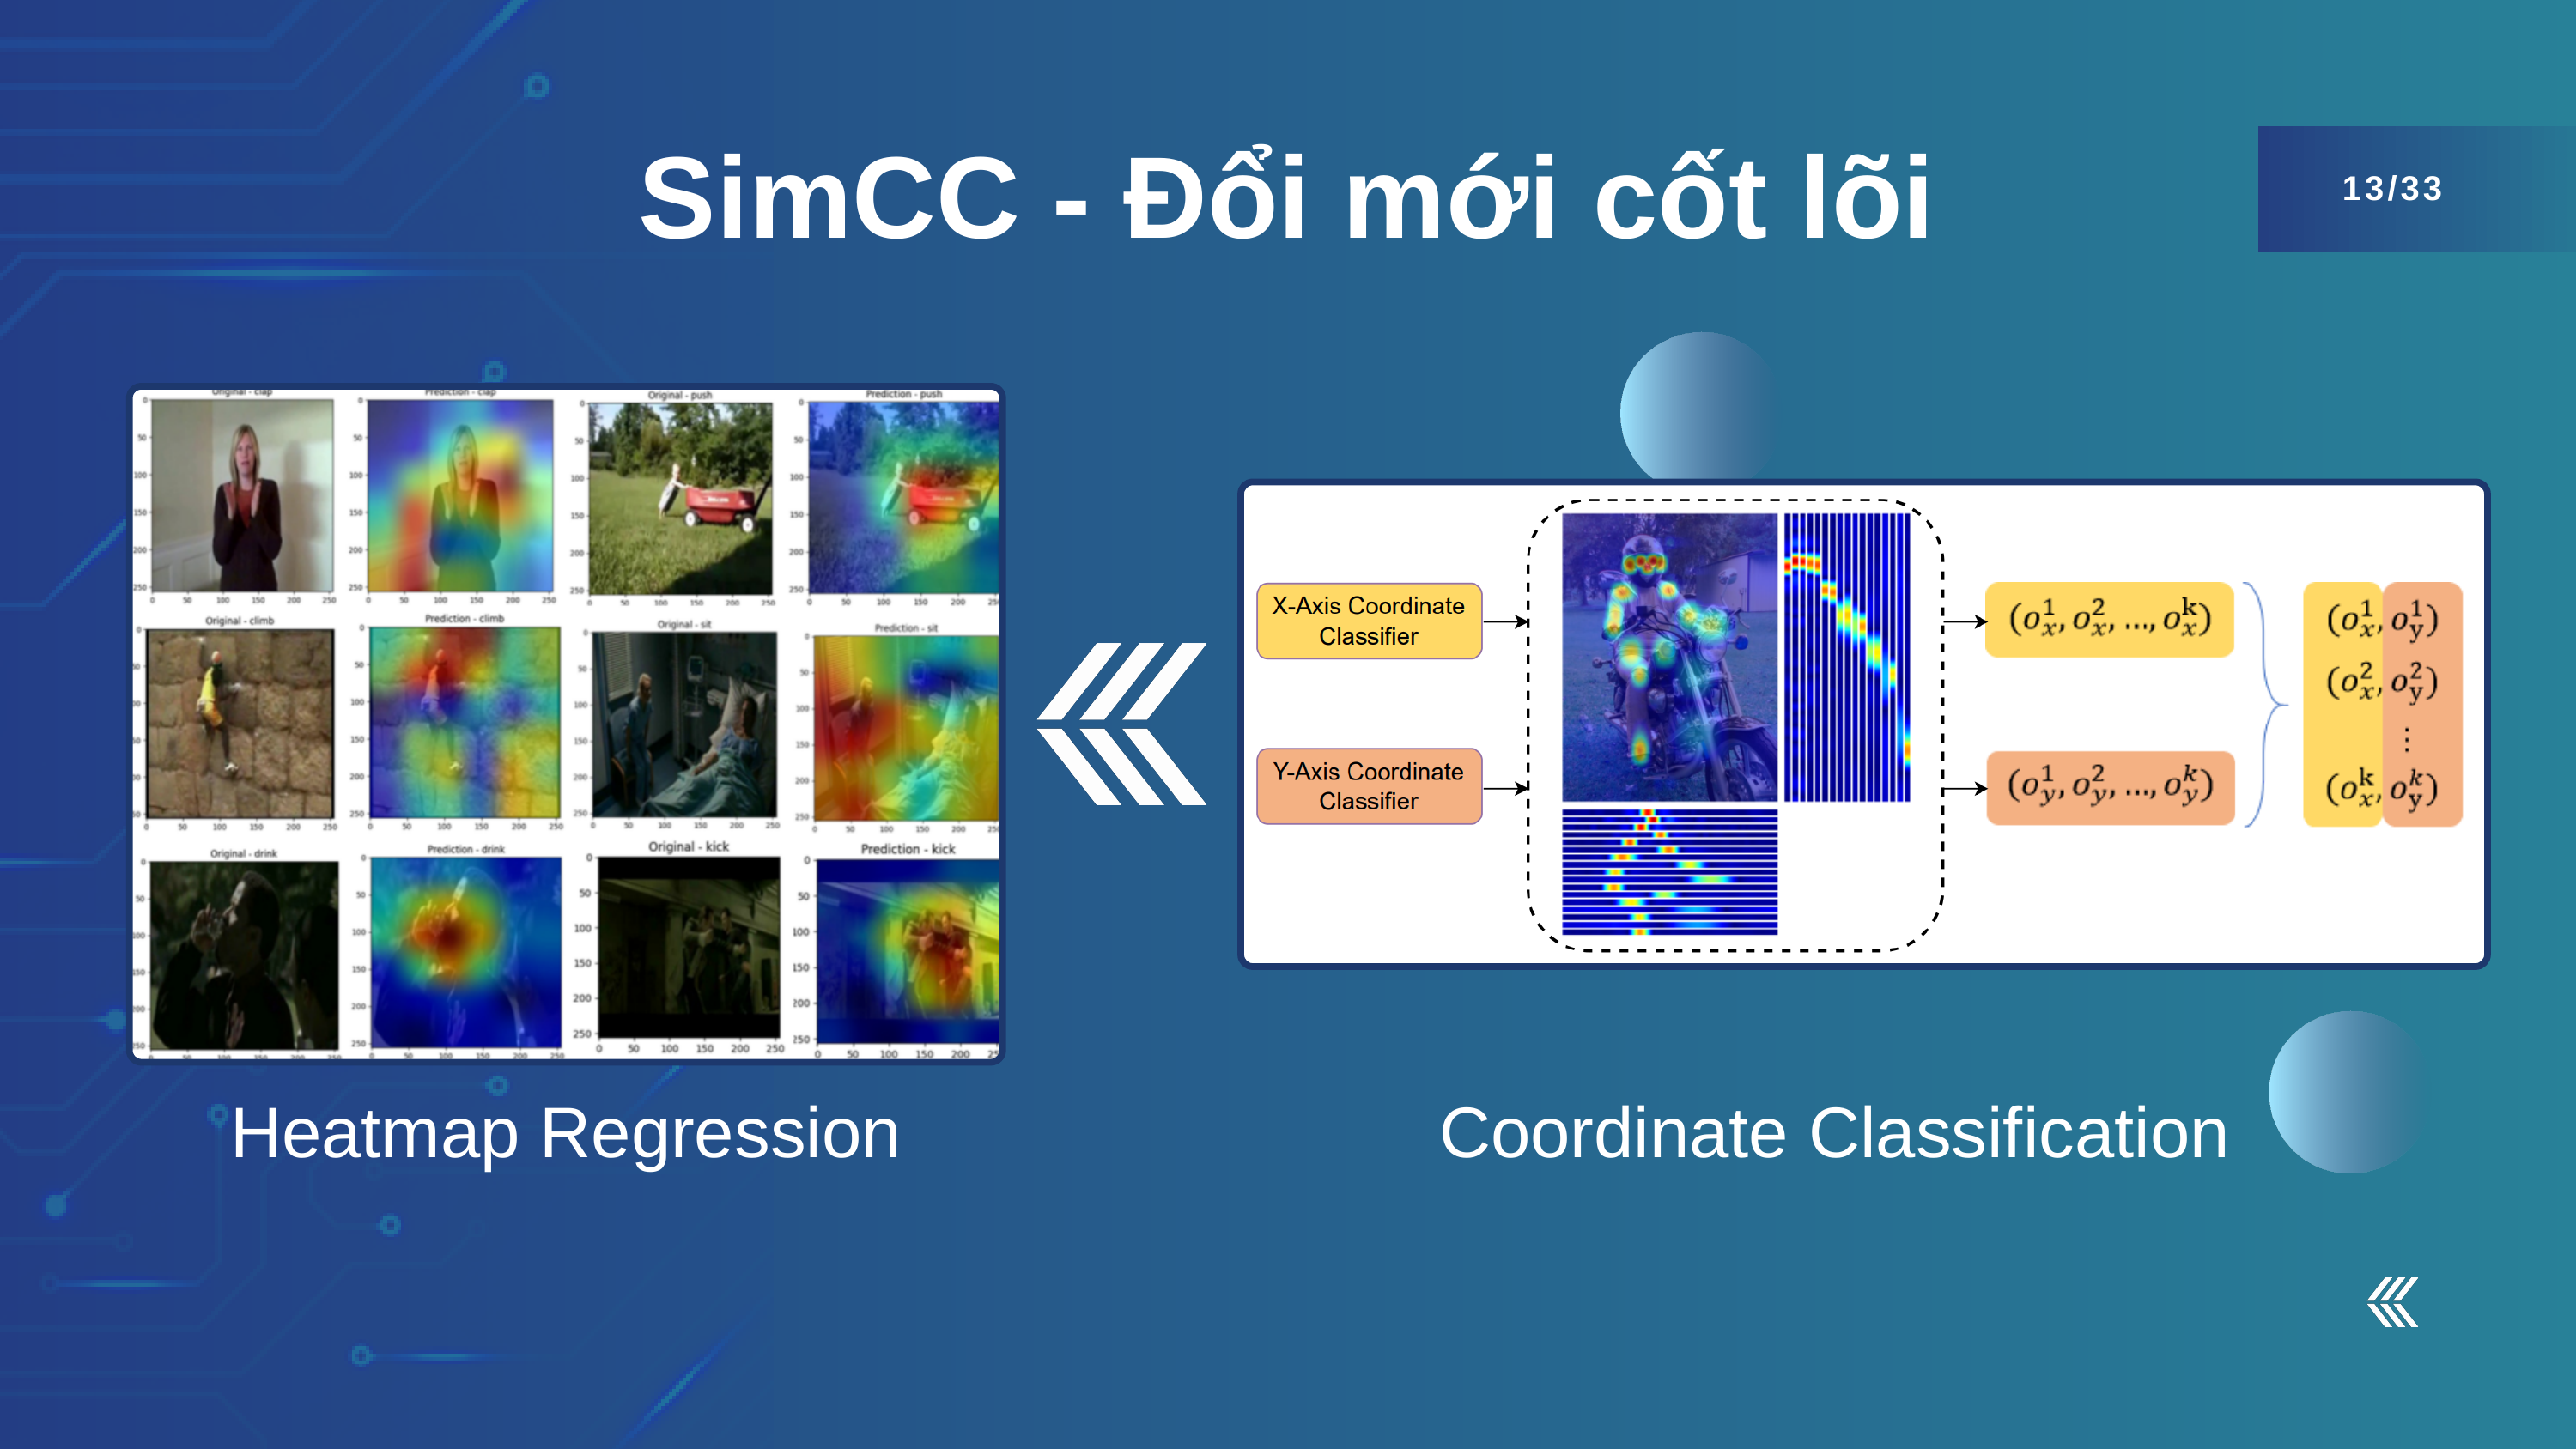

SimCC - Đổi mới cốt lõi
13/33

Heatmap Regression
Coordinate Classification